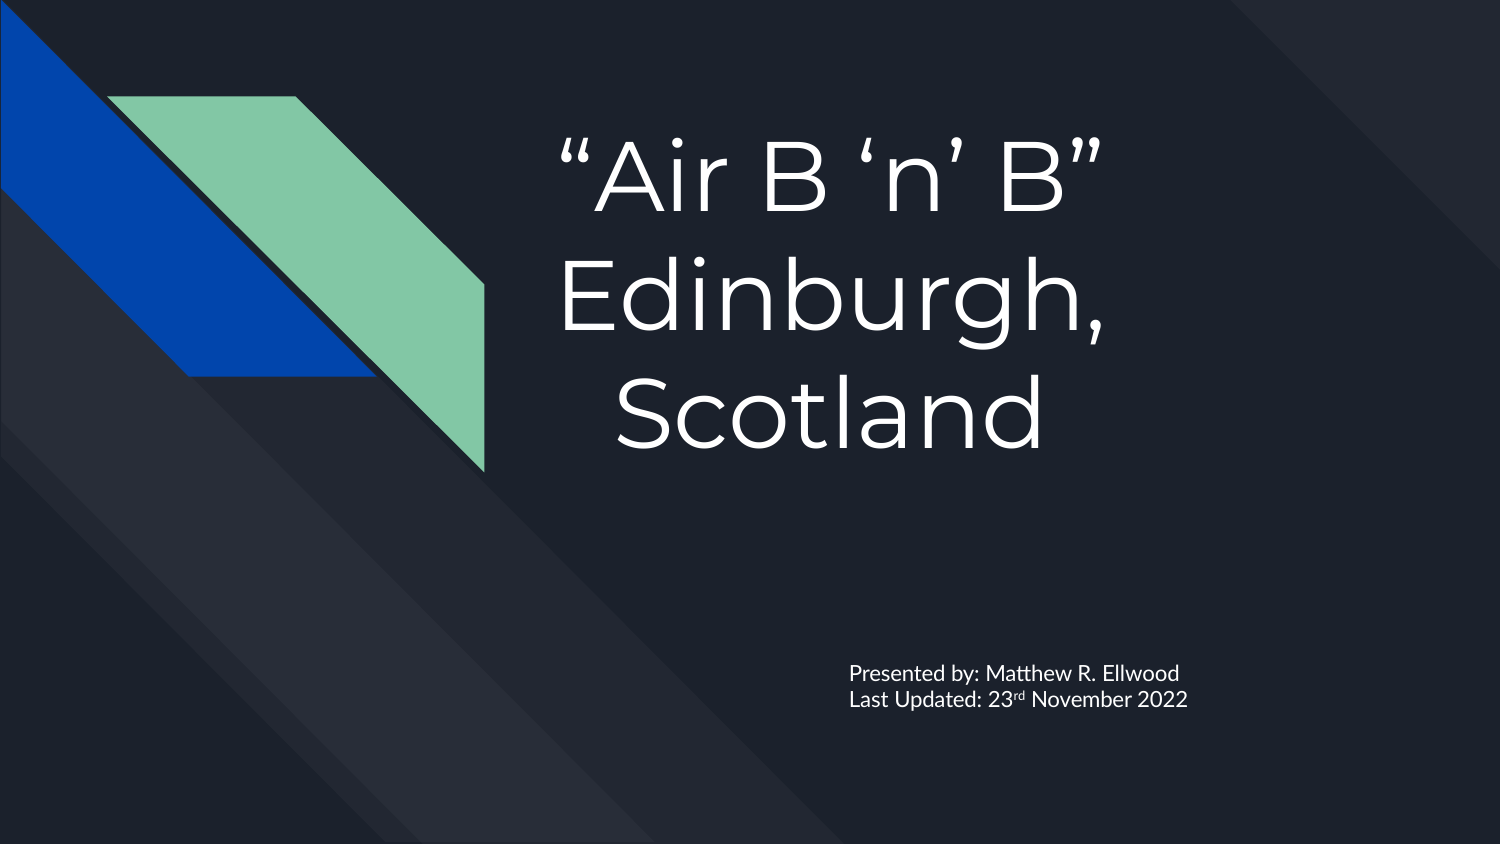

# “Air B ‘n’ B”
Edinburgh,
Scotland
Presented by: Matthew R. Ellwood
Last Updated: 23rd November 2022